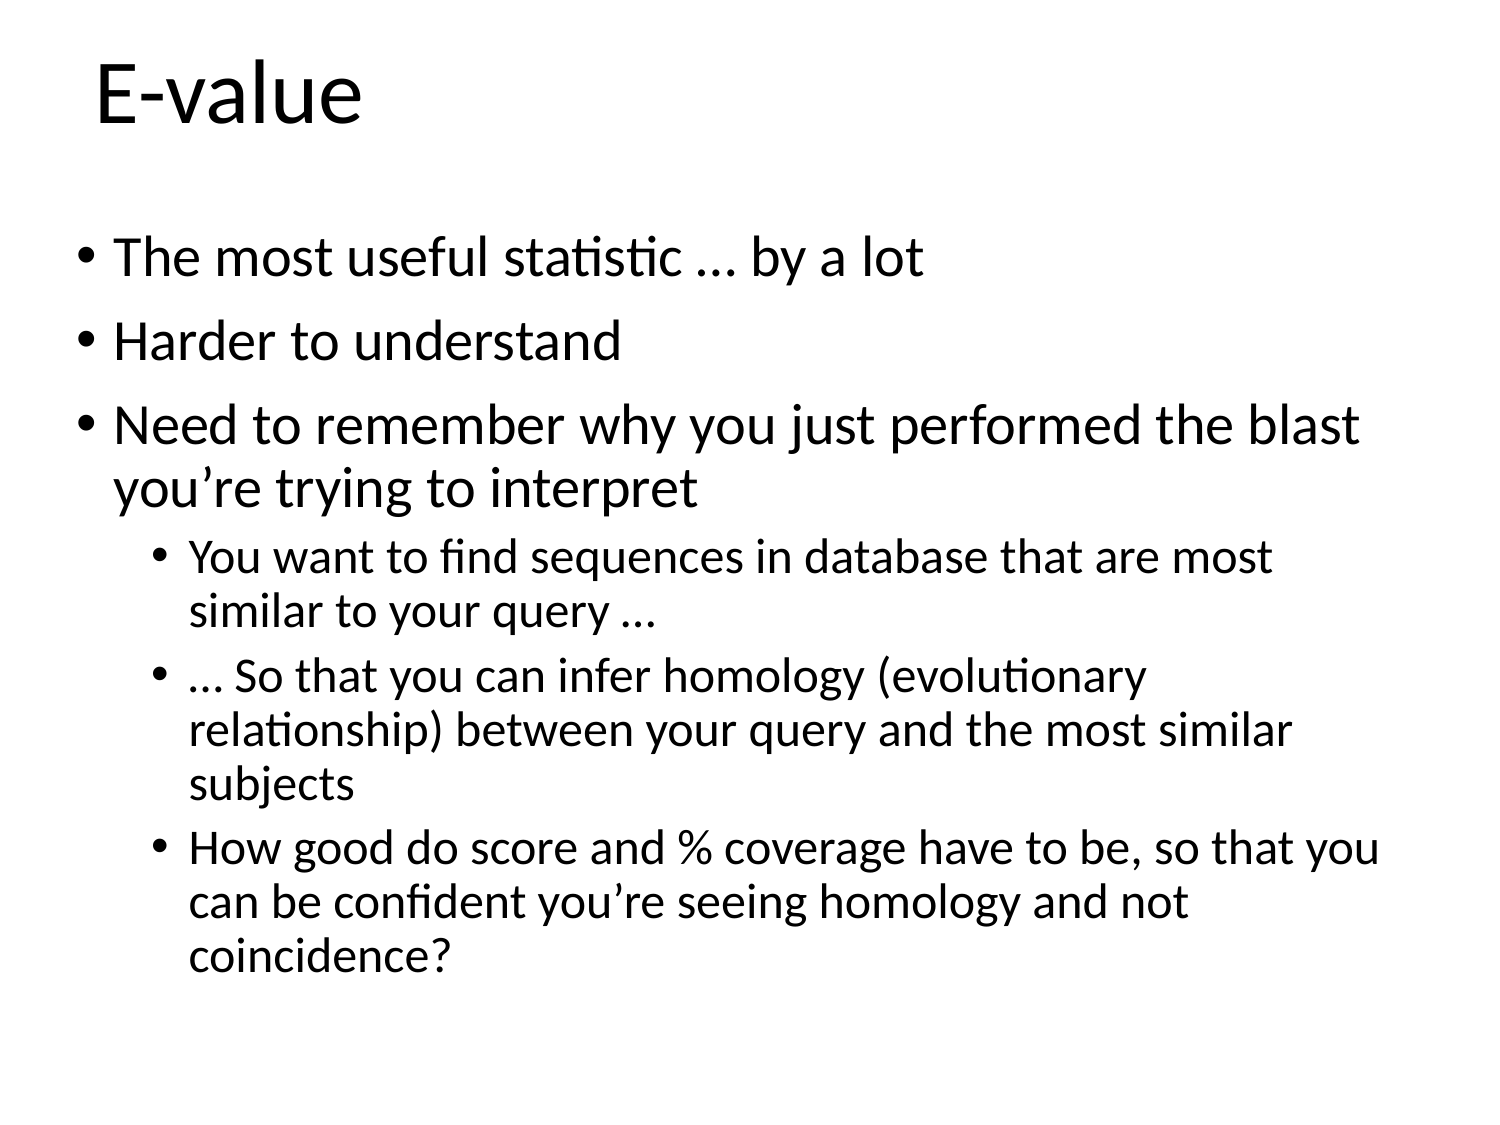

# E-value
The most useful statistic … by a lot
Harder to understand
Need to remember why you just performed the blast you’re trying to interpret
You want to find sequences in database that are most similar to your query …
… So that you can infer homology (evolutionary relationship) between your query and the most similar subjects
How good do score and % coverage have to be, so that you can be confident you’re seeing homology and not coincidence?